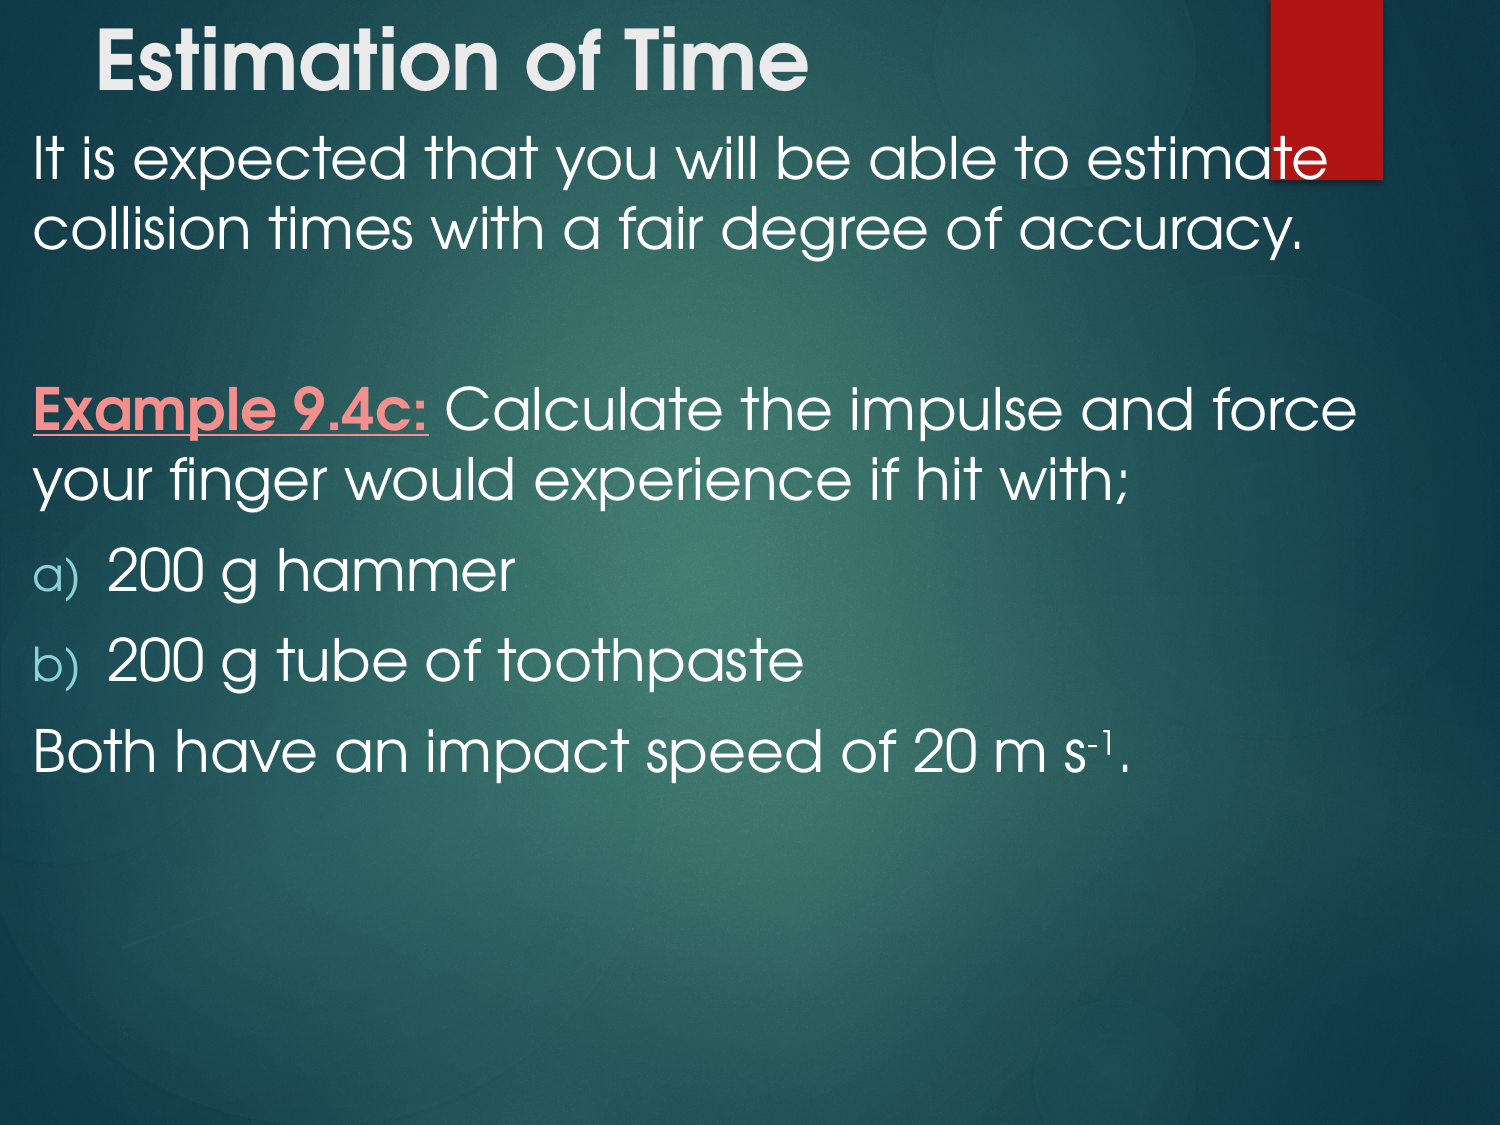

# Estimation of Time
It is expected that you will be able to estimate collision times with a fair degree of accuracy.

Example 9.4c: Calculate the impulse and force your finger would experience if hit with;
200 g hammer
200 g tube of toothpaste
Both have an impact speed of 20 m s-1.